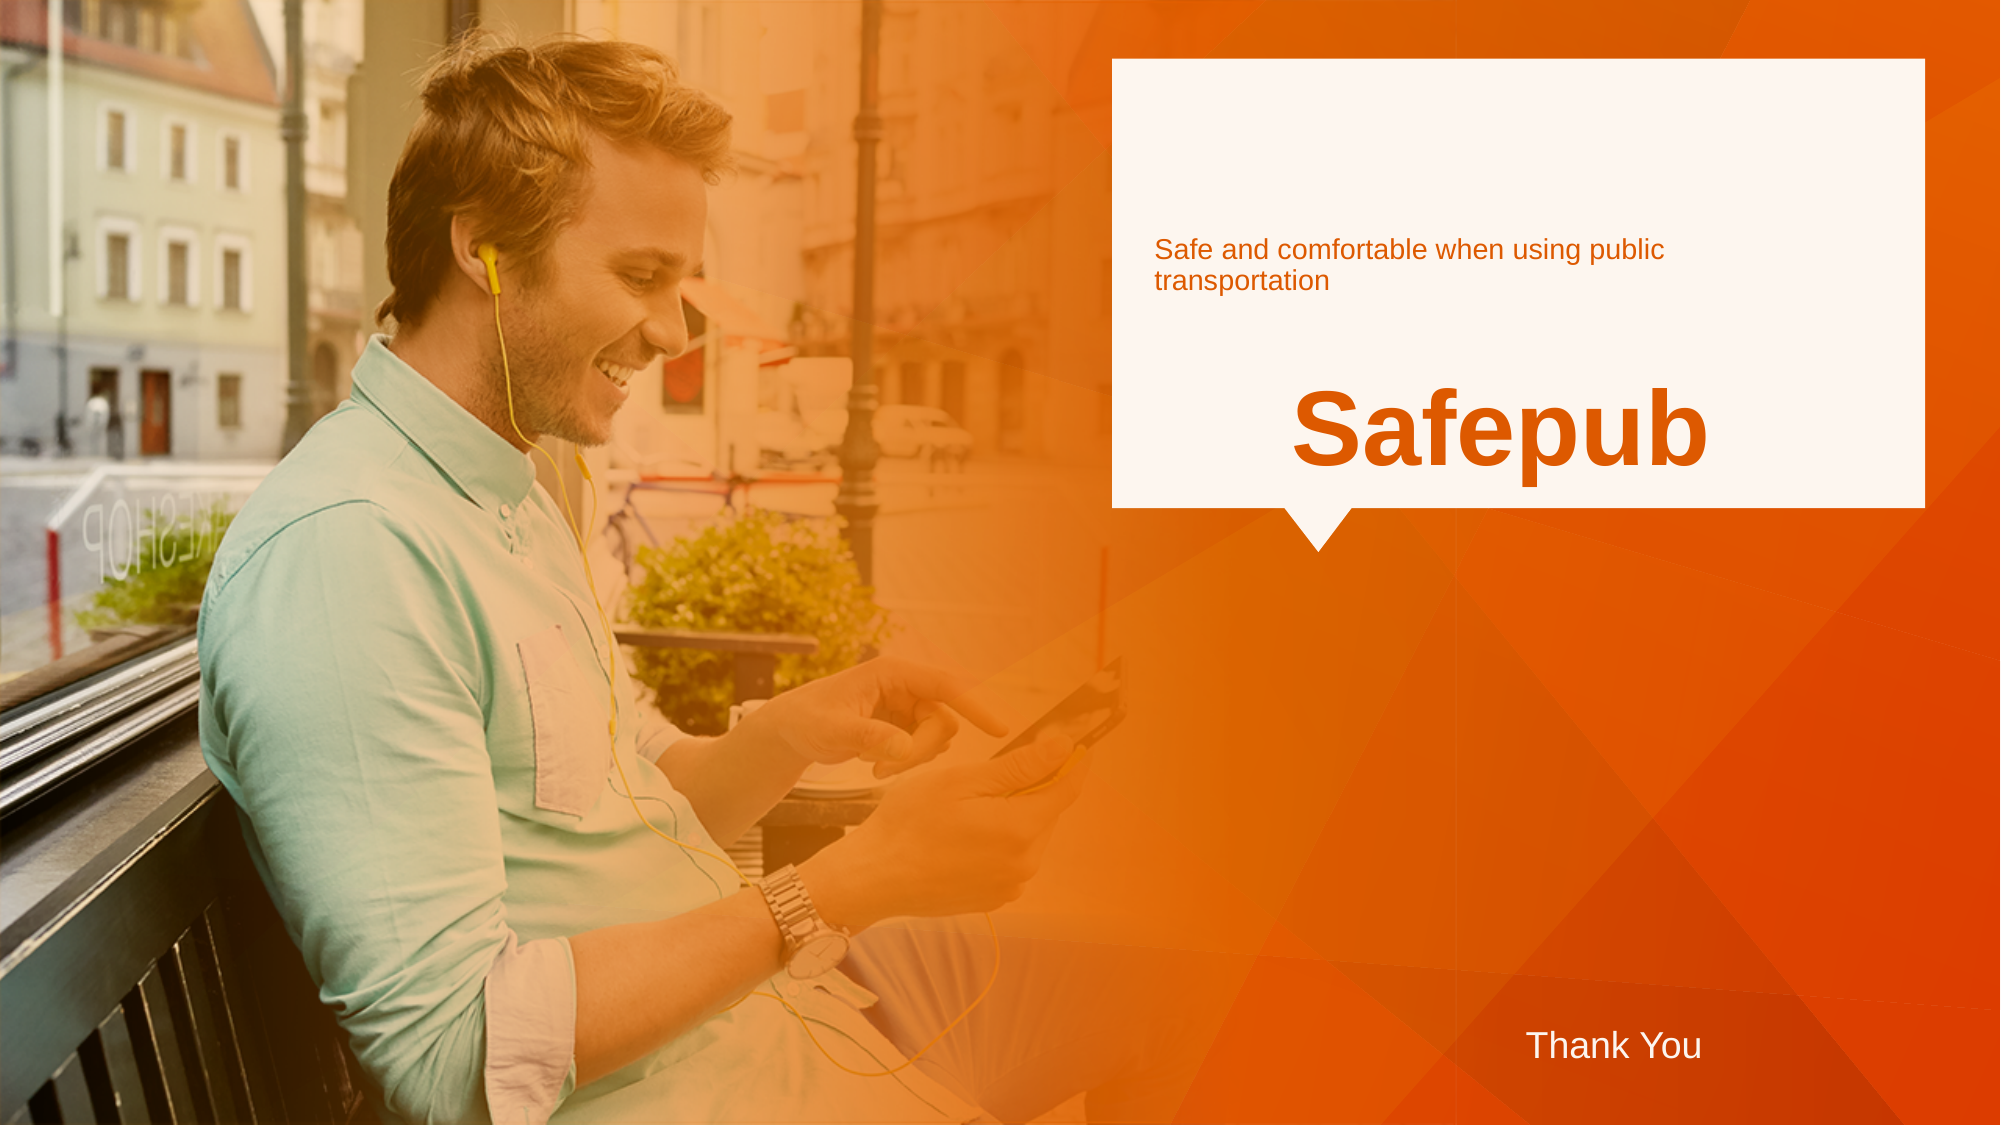

# Safe and comfortable when using public transportation
Safepub
Thank You